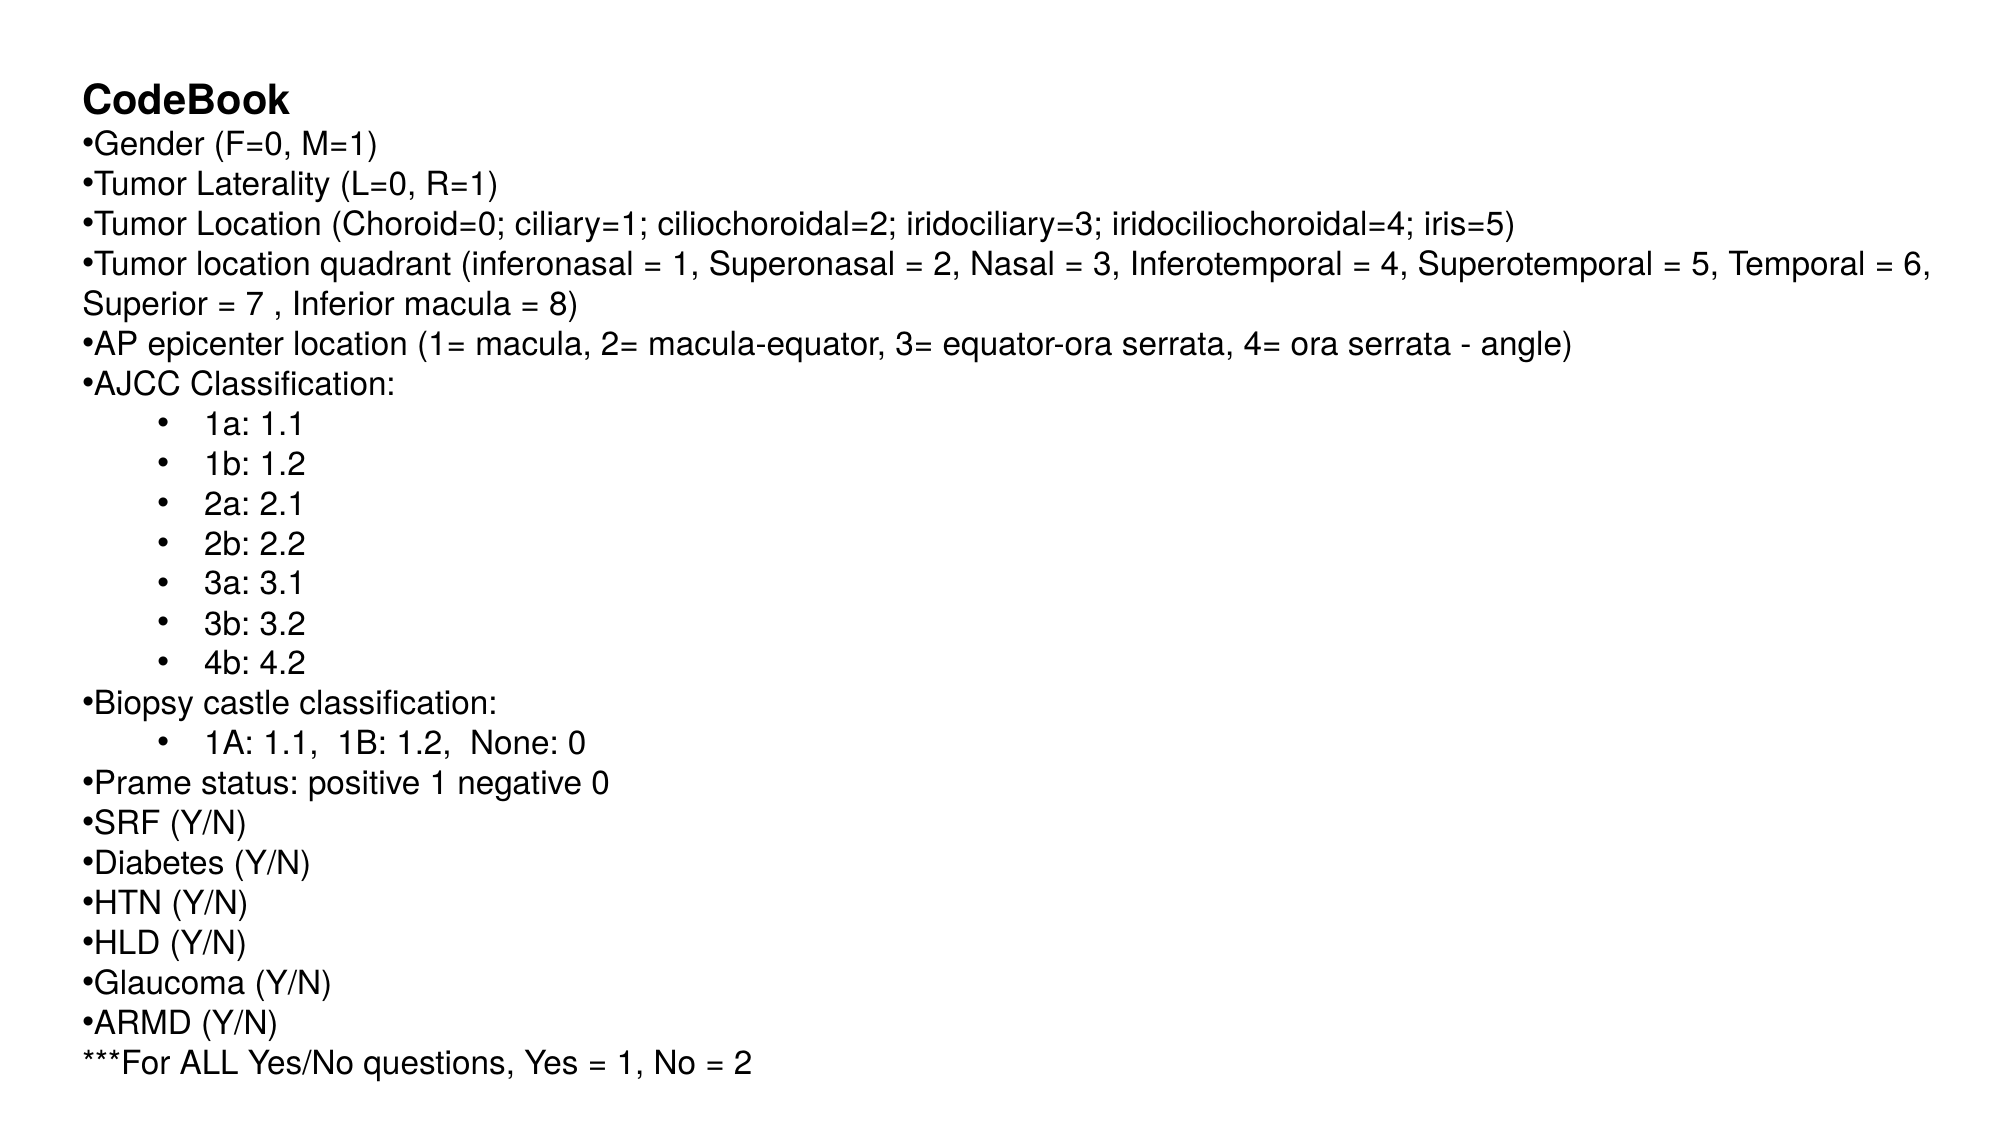

CodeBook
Gender (F=0, M=1)
Tumor Laterality (L=0, R=1)
Tumor Location (Choroid=0; ciliary=1; ciliochoroidal=2; iridociliary=3; iridociliochoroidal=4; iris=5)
Tumor location quadrant (inferonasal = 1, Superonasal = 2, Nasal = 3, Inferotemporal = 4, Superotemporal = 5, Temporal = 6, Superior = 7 , Inferior macula = 8)
AP epicenter location (1= macula, 2= macula-equator, 3= equator-ora serrata, 4= ora serrata - angle)
AJCC Classification:
1a: 1.1
1b: 1.2
2a: 2.1
2b: 2.2
3a: 3.1
3b: 3.2
4b: 4.2
Biopsy castle classification:
1A: 1.1,  1B: 1.2,  None: 0
Prame status: positive 1 negative 0
SRF (Y/N)
Diabetes (Y/N)
HTN (Y/N)
HLD (Y/N)
Glaucoma (Y/N)
ARMD (Y/N)
***For ALL Yes/No questions, Yes = 1, No = 2